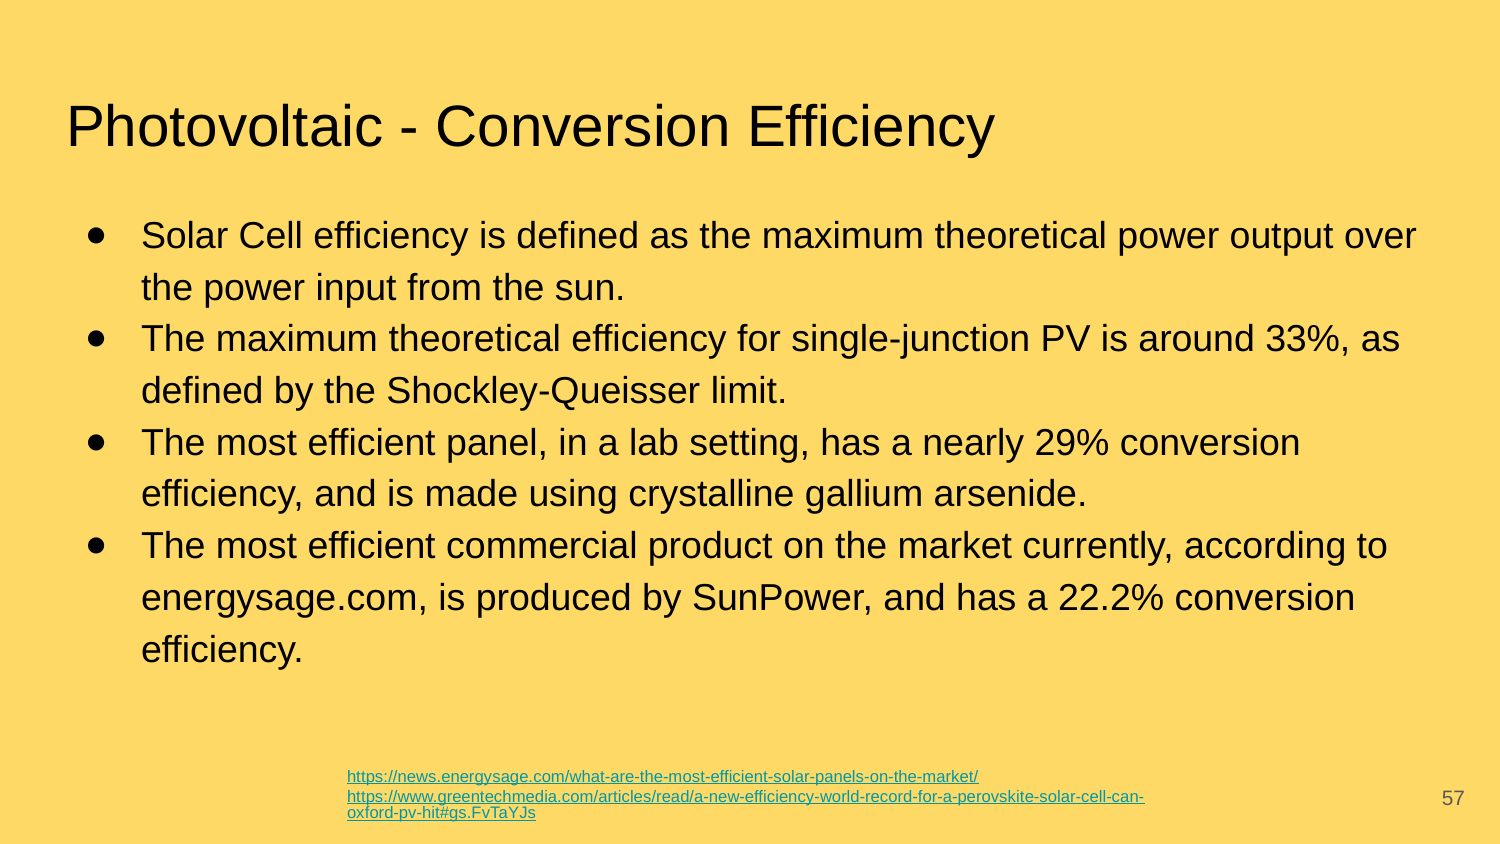

# Photovoltaic - Conversion Efficiency
Solar Cell efficiency is defined as the maximum theoretical power output over the power input from the sun.
The maximum theoretical efficiency for single-junction PV is around 33%, as defined by the Shockley-Queisser limit.
The most efficient panel, in a lab setting, has a nearly 29% conversion efficiency, and is made using crystalline gallium arsenide.
The most efficient commercial product on the market currently, according to energysage.com, is produced by SunPower, and has a 22.2% conversion efficiency.
https://news.energysage.com/what-are-the-most-efficient-solar-panels-on-the-market/
https://www.greentechmedia.com/articles/read/a-new-efficiency-world-record-for-a-perovskite-solar-cell-can-oxford-pv-hit#gs.FvTaYJs
57